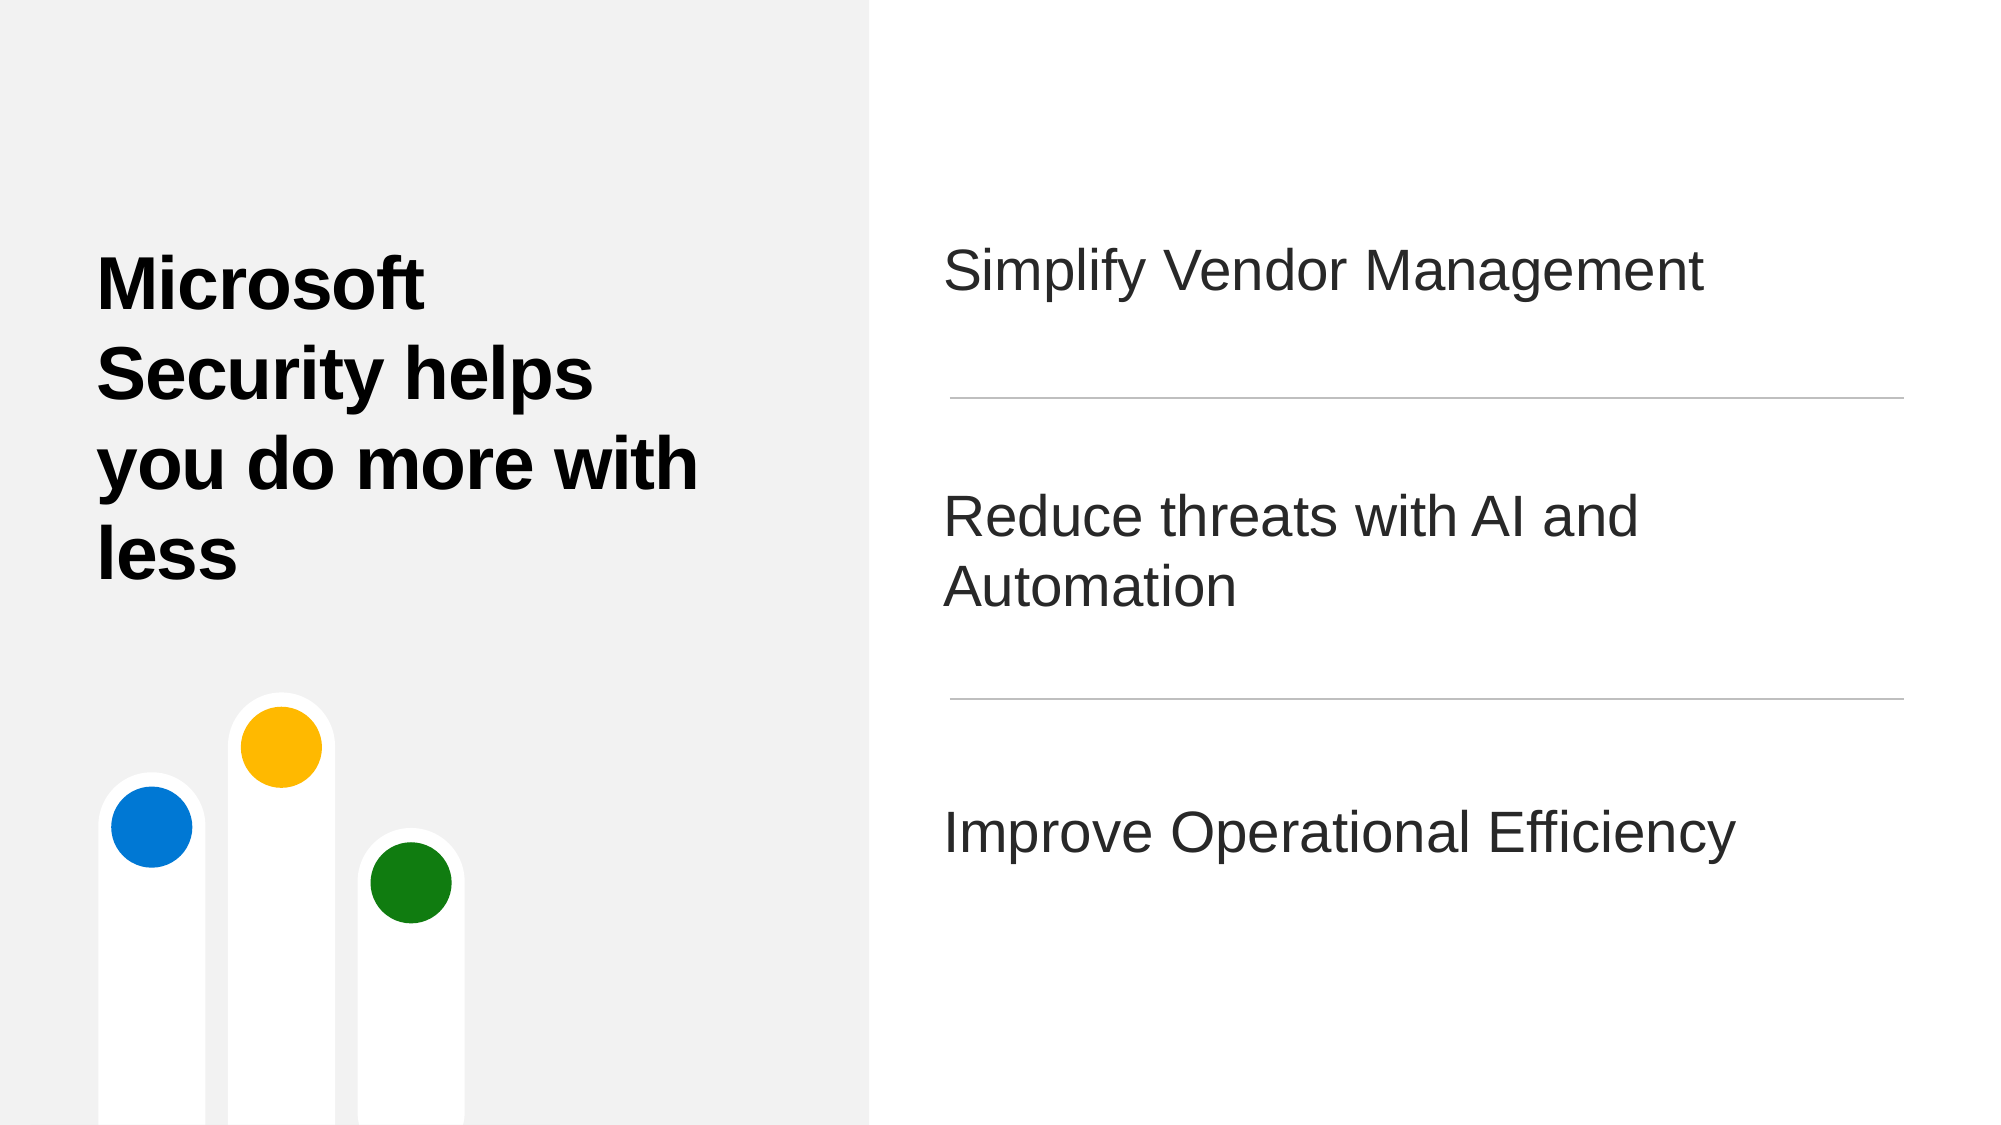

Simplify Vendor Management
# Microsoft Security helps you do more with less
Reduce threats with AI and Automation
Improve Operational Efficiency